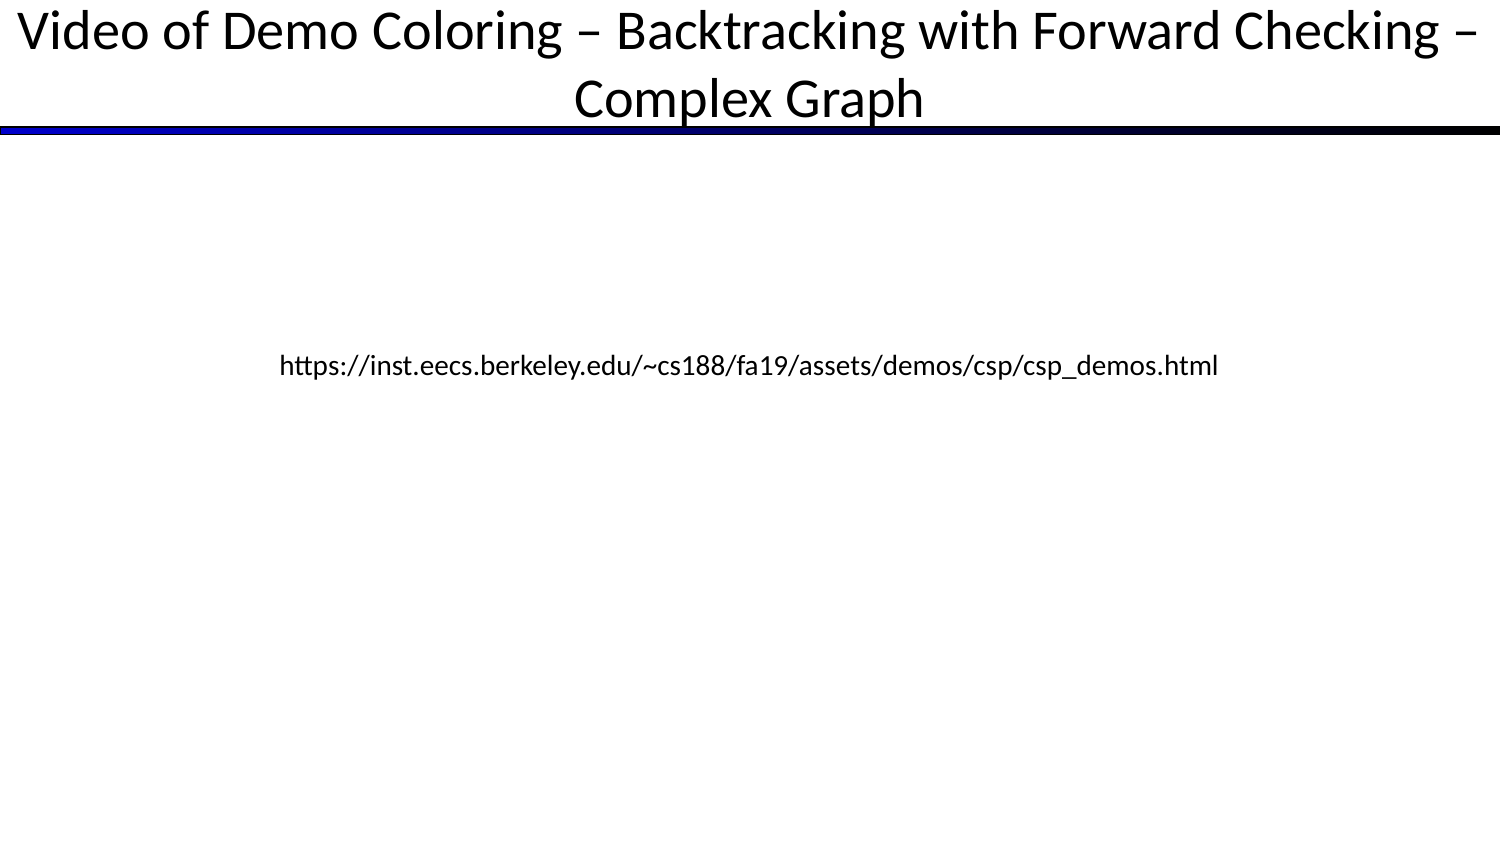

# Video of Demo Coloring – Backtracking with Forward Checking – Complex Graph
https://inst.eecs.berkeley.edu/~cs188/fa19/assets/demos/csp/csp_demos.html